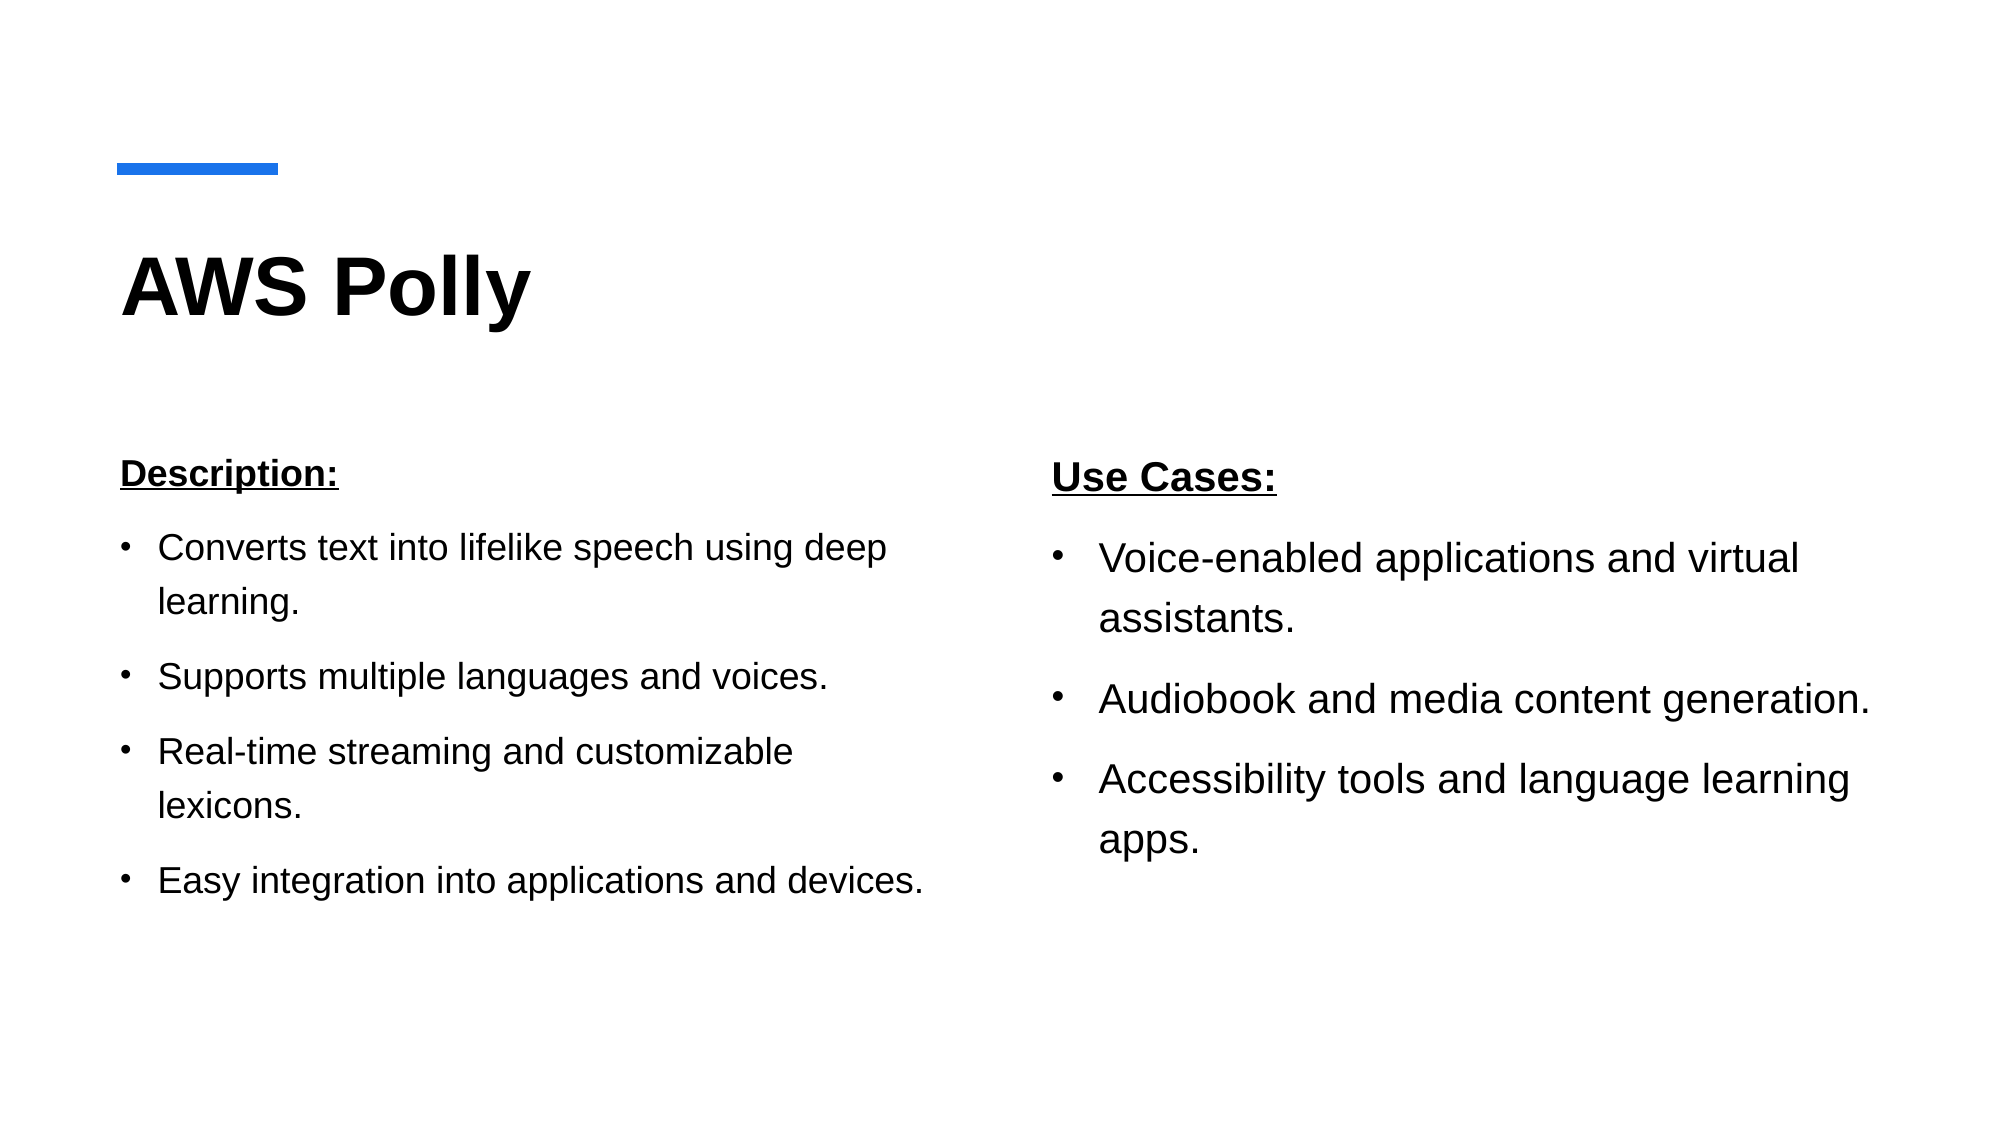

# AWS Polly
Description:
Converts text into lifelike speech using deep learning.
Supports multiple languages and voices.
Real-time streaming and customizable lexicons.
Easy integration into applications and devices.
Use Cases:
Voice-enabled applications and virtual assistants.
Audiobook and media content generation.
Accessibility tools and language learning apps.